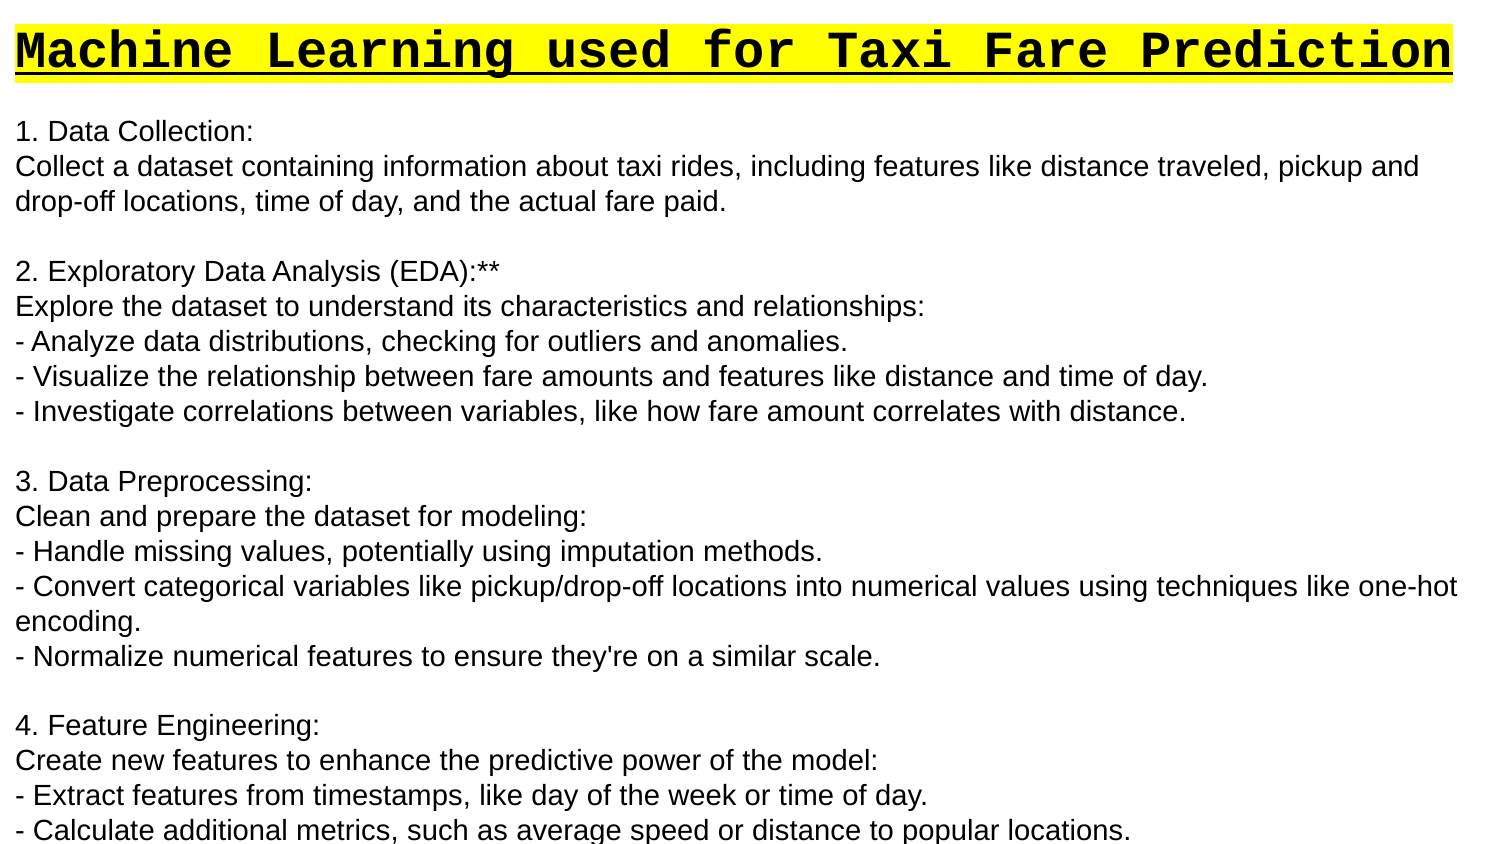

Machine Learning used for Taxi Fare Prediction

1. Data Collection:
Collect a dataset containing information about taxi rides, including features like distance traveled, pickup and drop-off locations, time of day, and the actual fare paid.

2. Exploratory Data Analysis (EDA):**
Explore the dataset to understand its characteristics and relationships:
- Analyze data distributions, checking for outliers and anomalies.
- Visualize the relationship between fare amounts and features like distance and time of day.
- Investigate correlations between variables, like how fare amount correlates with distance.

3. Data Preprocessing:
Clean and prepare the dataset for modeling:
- Handle missing values, potentially using imputation methods.
- Convert categorical variables like pickup/drop-off locations into numerical values using techniques like one-hot encoding.
- Normalize numerical features to ensure they're on a similar scale.

4. Feature Engineering:
Create new features to enhance the predictive power of the model:
- Extract features from timestamps, like day of the week or time of day.
- Calculate additional metrics, such as average speed or distance to popular locations.